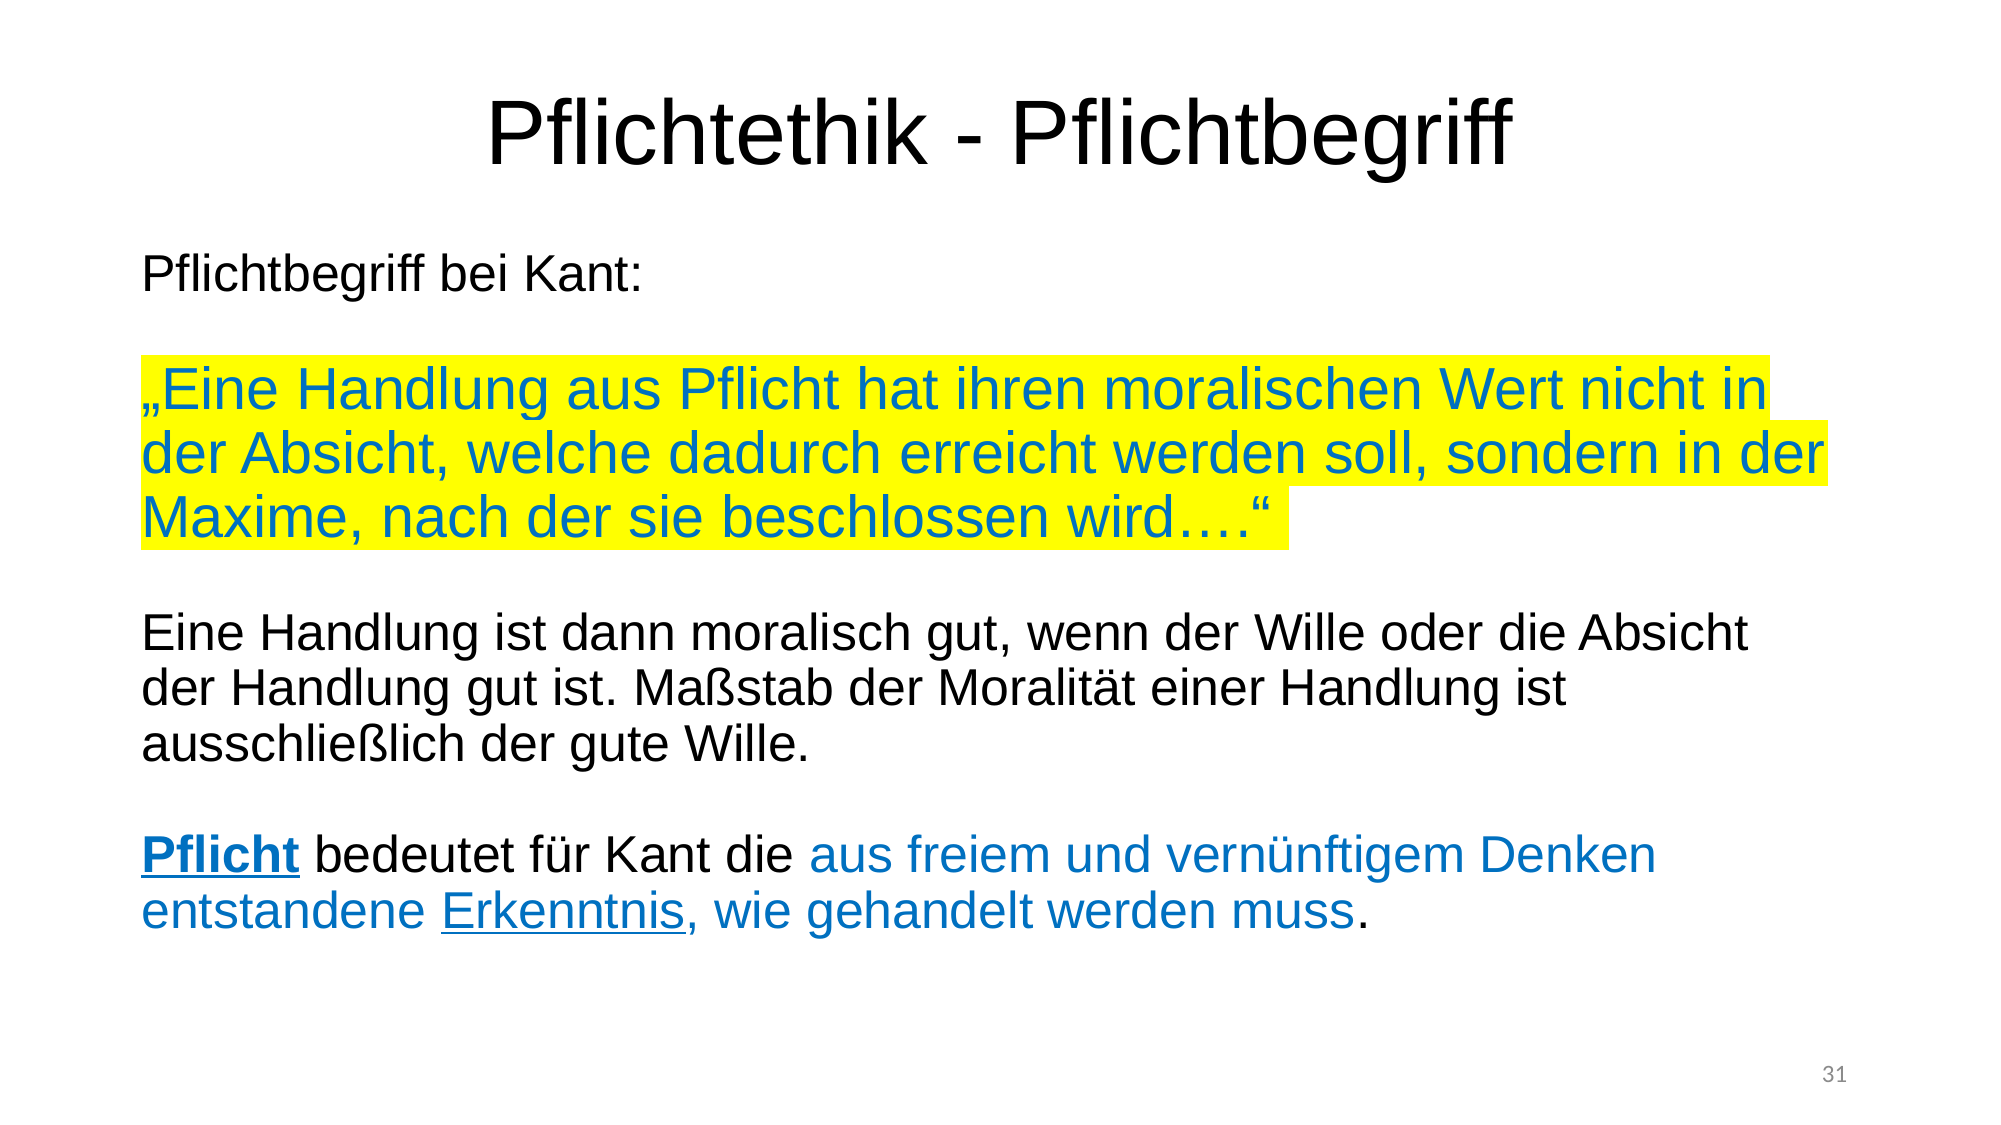

# Pflichtethik - Pflichtbegriff
Pflichtbegriff bei Kant:

„Eine Handlung aus Pflicht hat ihren moralischen Wert nicht in der Absicht, welche dadurch erreicht werden soll, sondern in der Maxime, nach der sie beschlossen wird….“

Eine Handlung ist dann moralisch gut, wenn der Wille oder die Absicht der Handlung gut ist. Maßstab der Moralität einer Handlung ist ausschließlich der gute Wille.

Pflicht bedeutet für Kant die aus freiem und vernünftigem Denken entstandene Erkenntnis, wie gehandelt werden muss.
31